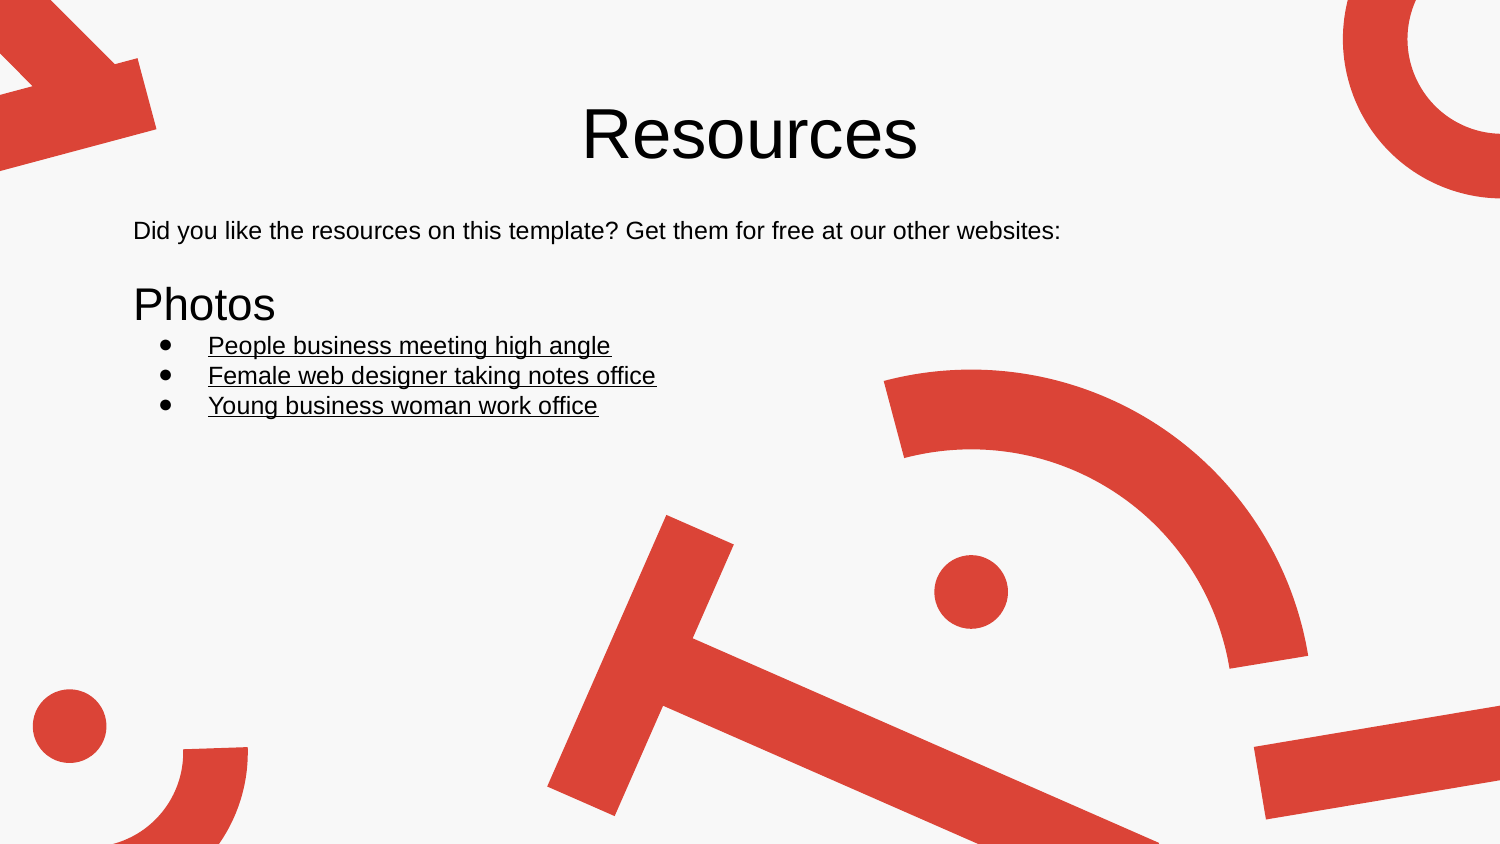

# Resources
Did you like the resources on this template? Get them for free at our other websites:

Photos
People business meeting high angle
Female web designer taking notes office
Young business woman work office